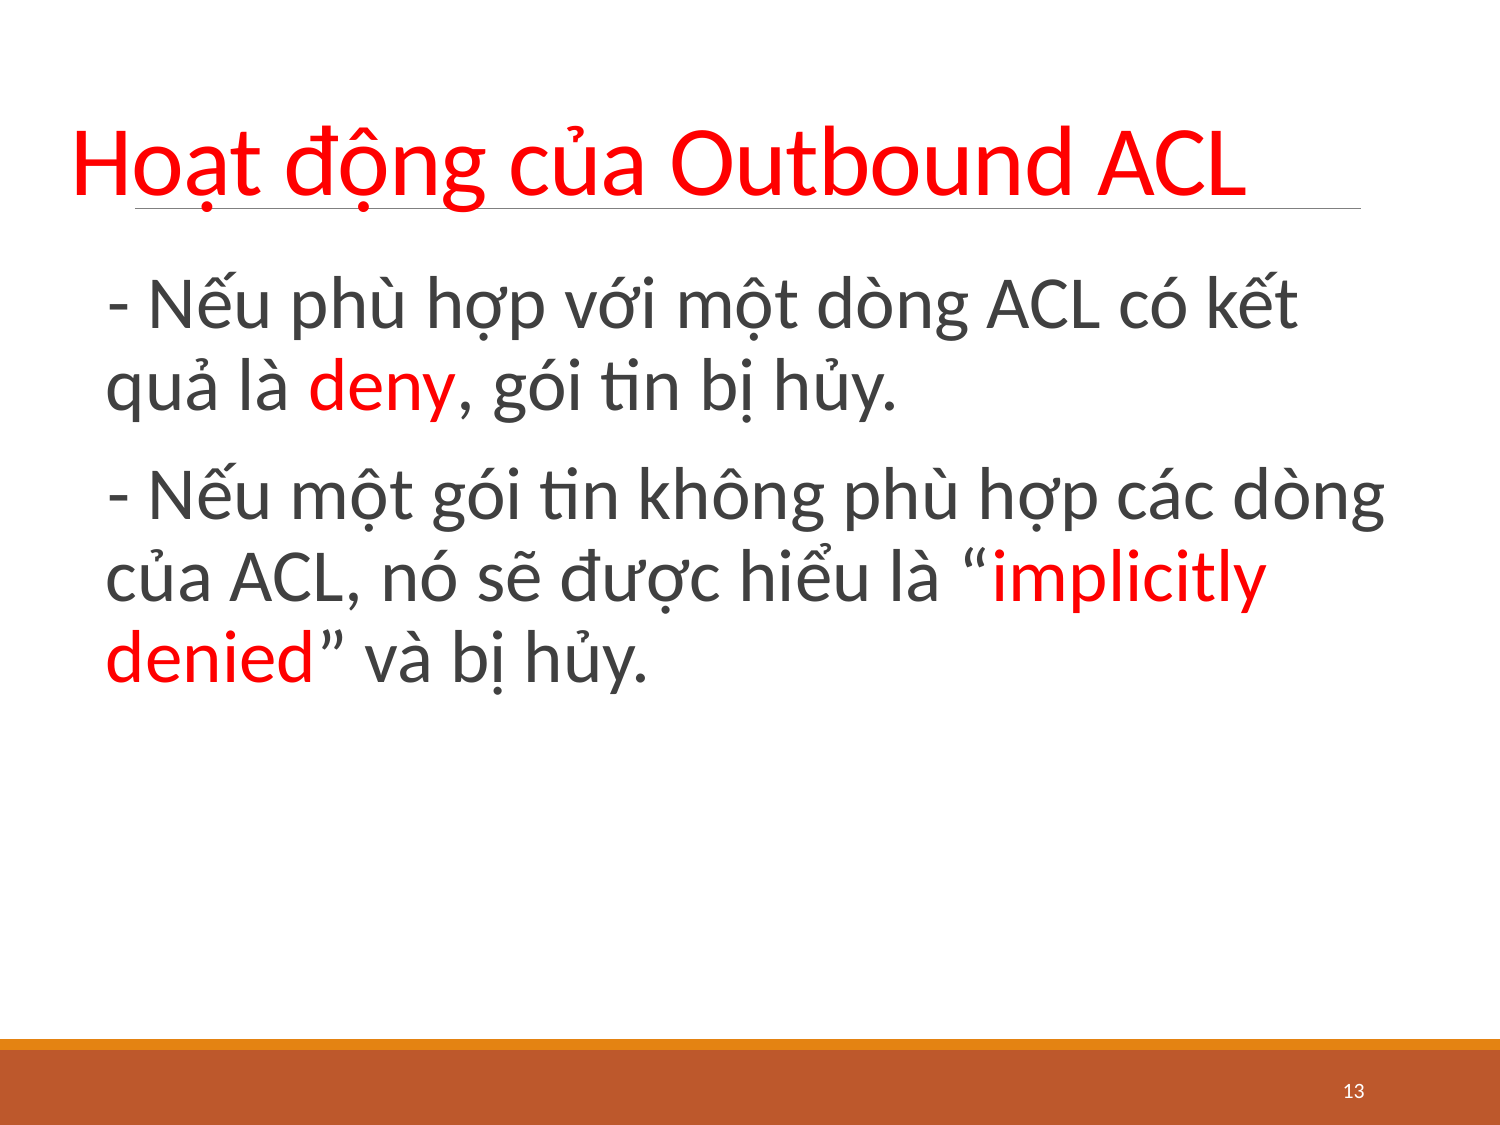

# Hoạt động của Outbound ACL
- Nếu phù hợp với một dòng ACL có kết quả là deny, gói tin bị hủy.
- Nếu một gói tin không phù hợp các dòng của ACL, nó sẽ được hiểu là “implicitly denied” và bị hủy.

13